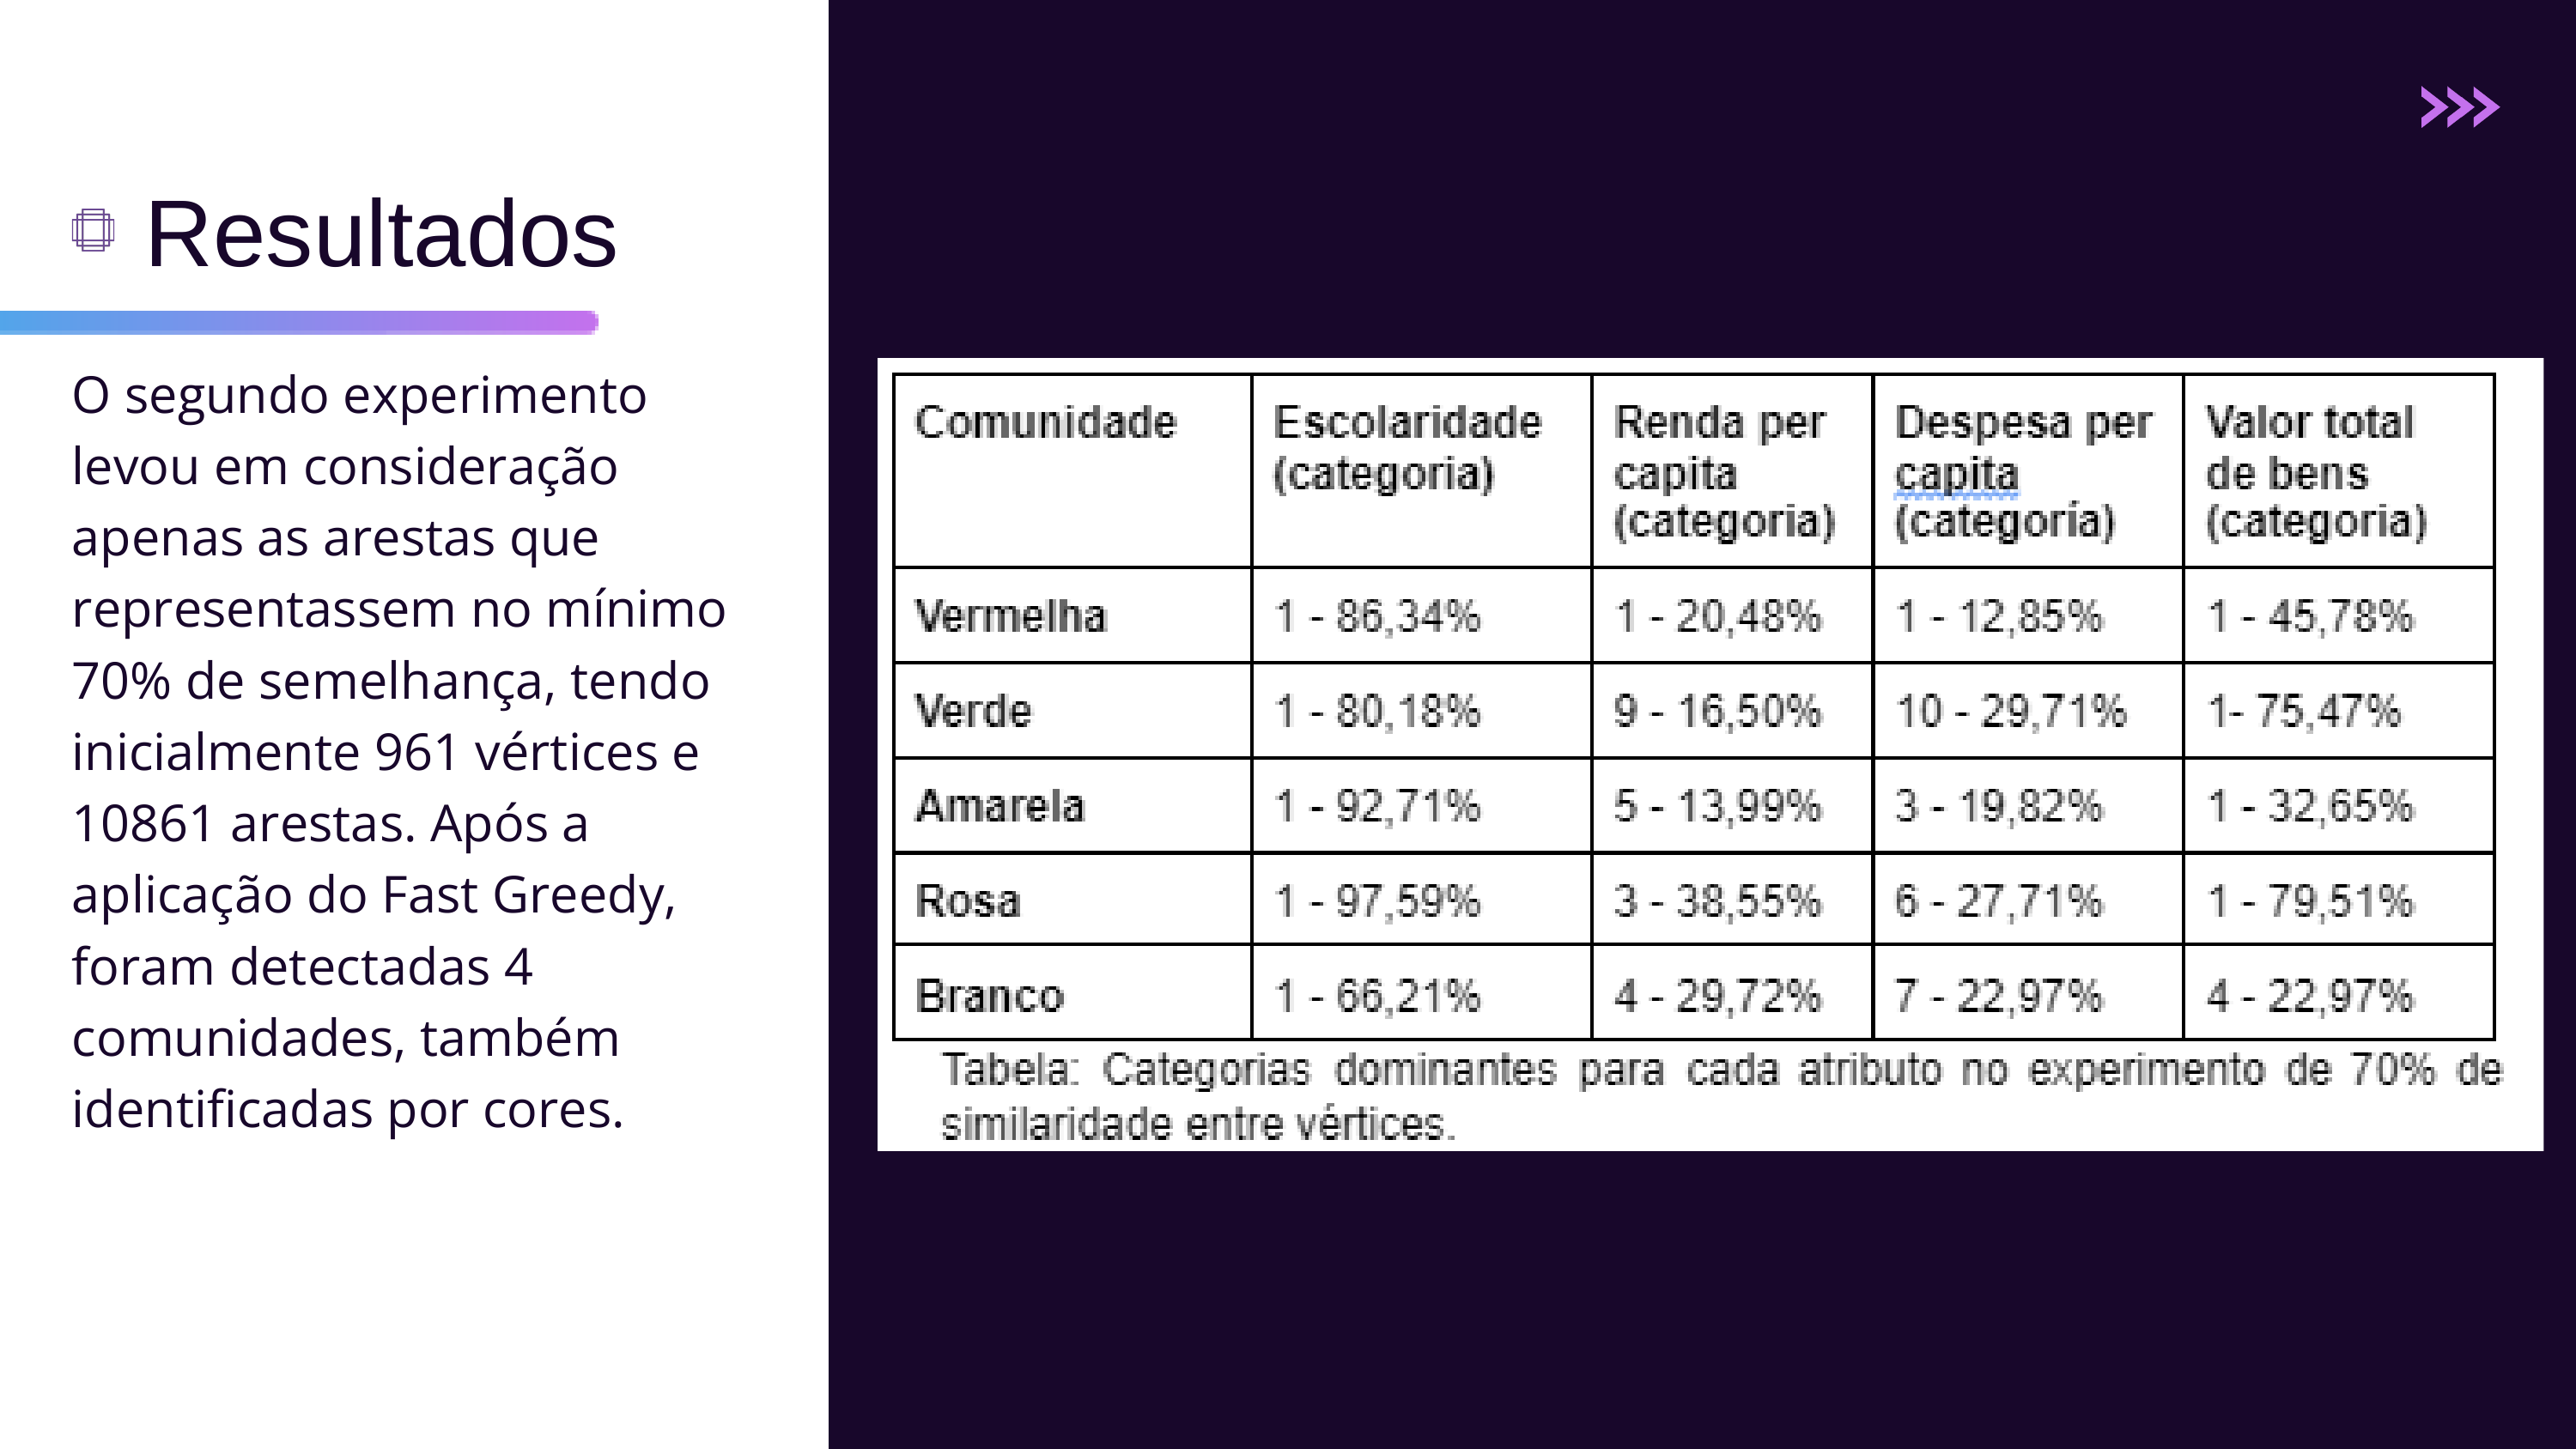

Resultados

O segundo experimento levou em consideração apenas as arestas que representassem no mínimo 70% de semelhança, tendo inicialmente 961 vértices e 10861 arestas. Após a aplicação do Fast Greedy, foram detectadas 4 comunidades, também identificadas por cores.